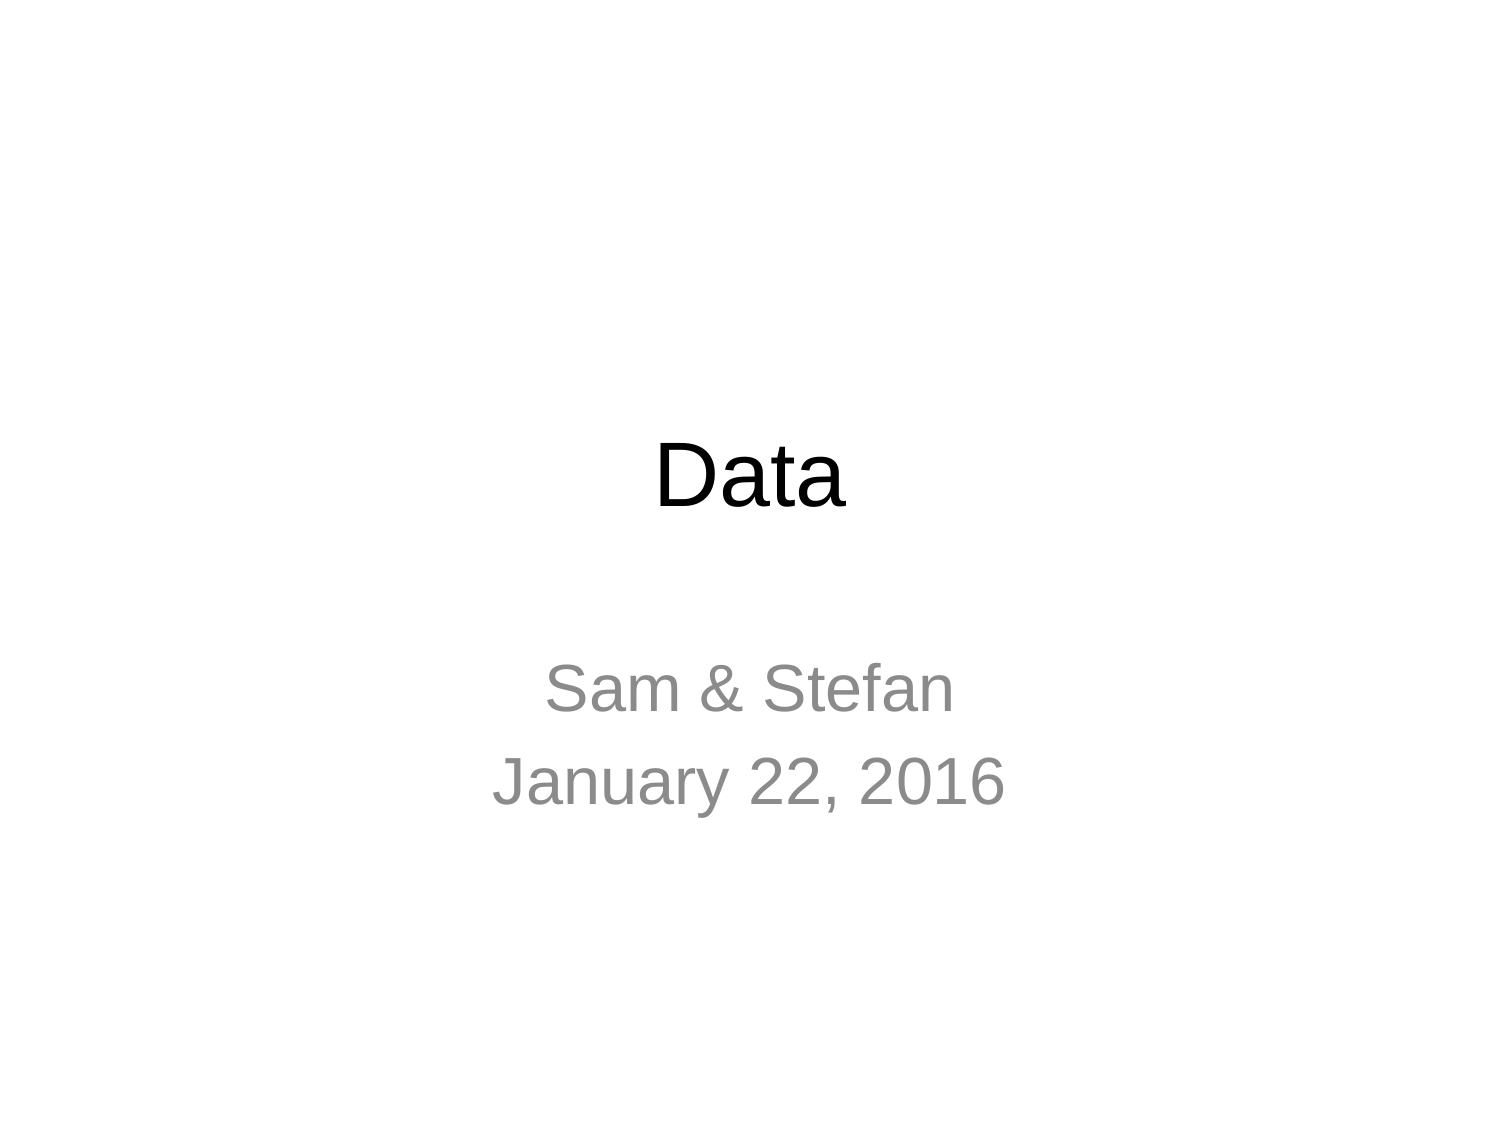

# Data
Sam & Stefan
January 22, 2016